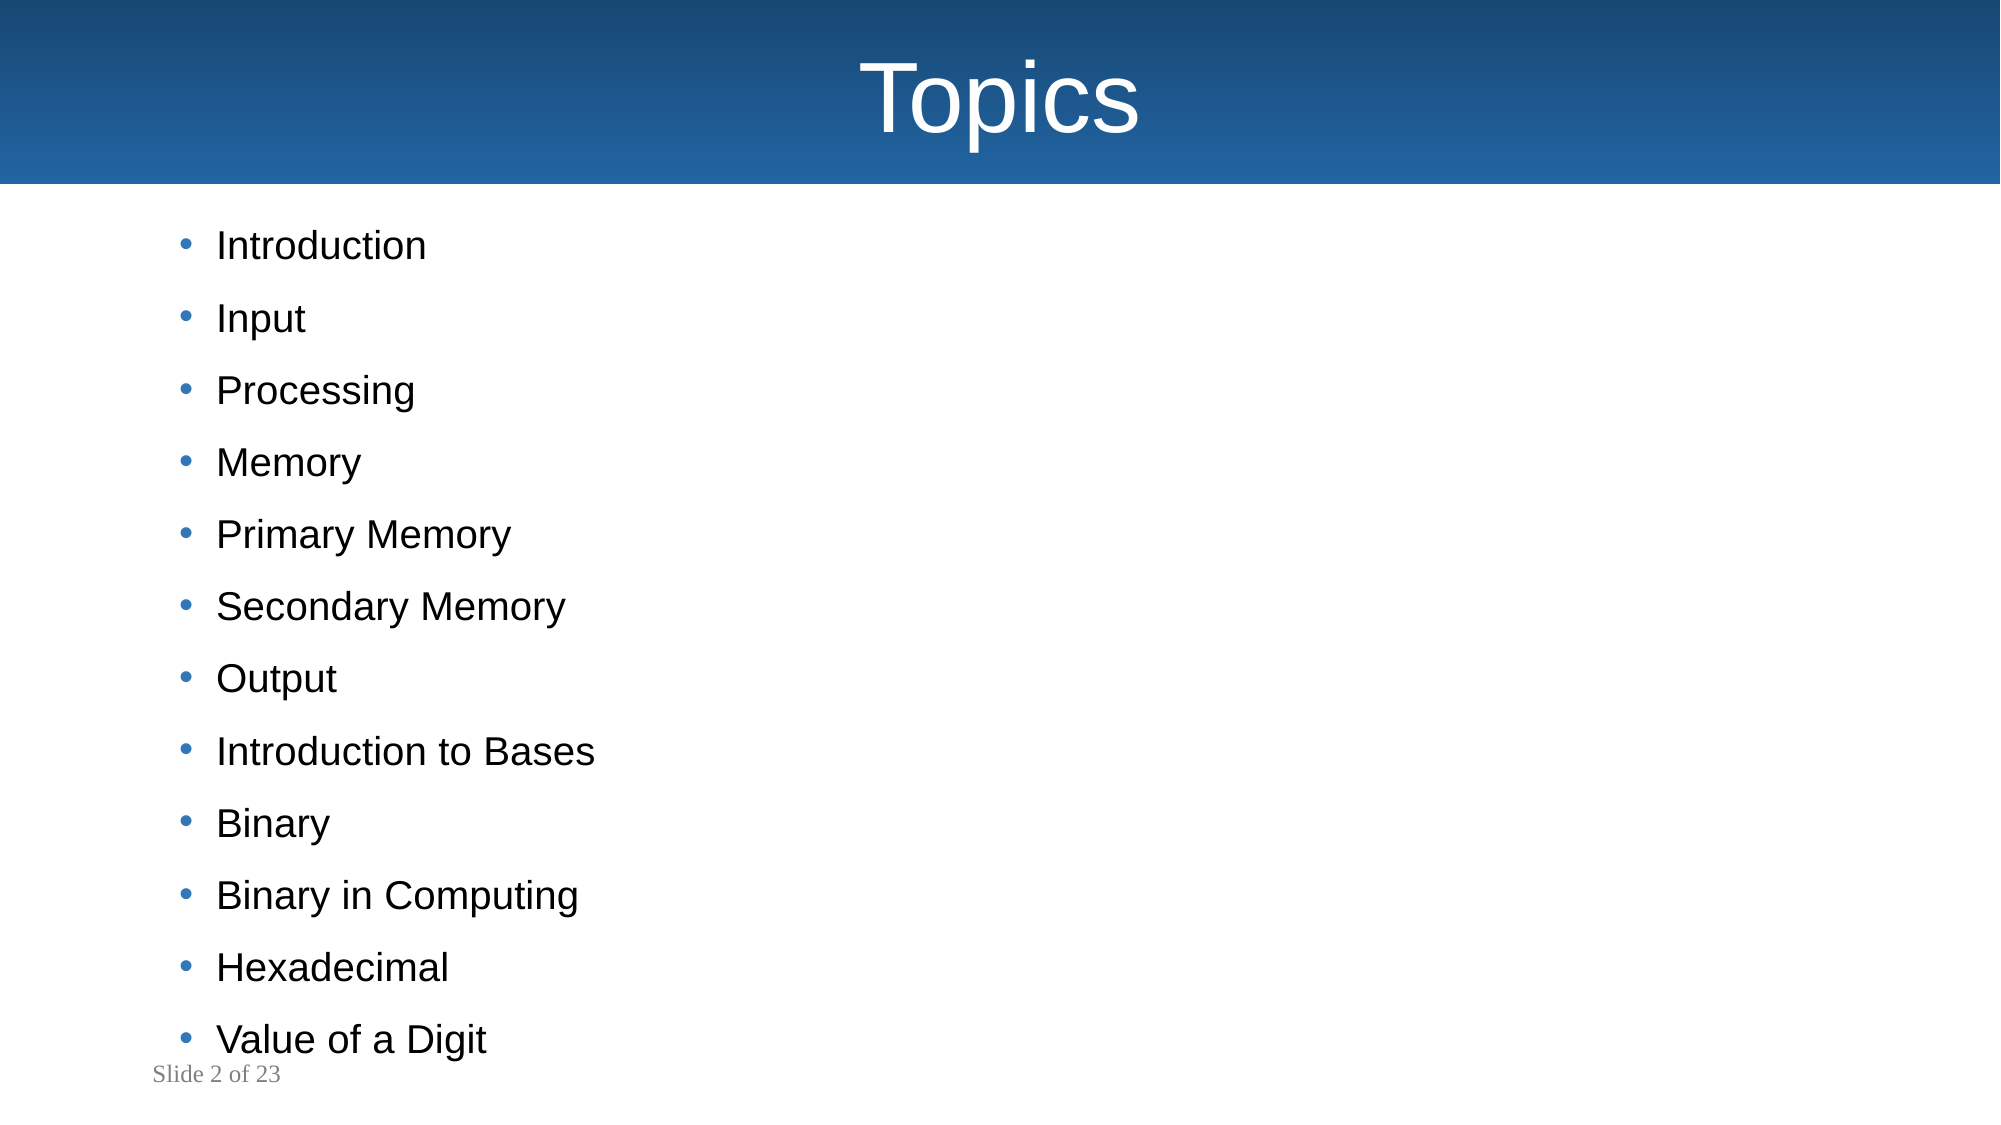

Topics
Introduction
Input
Processing
Memory
Primary Memory
Secondary Memory
Output
Introduction to Bases
Binary
Binary in Computing
Hexadecimal
Value of a Digit

Slide 2 of 23